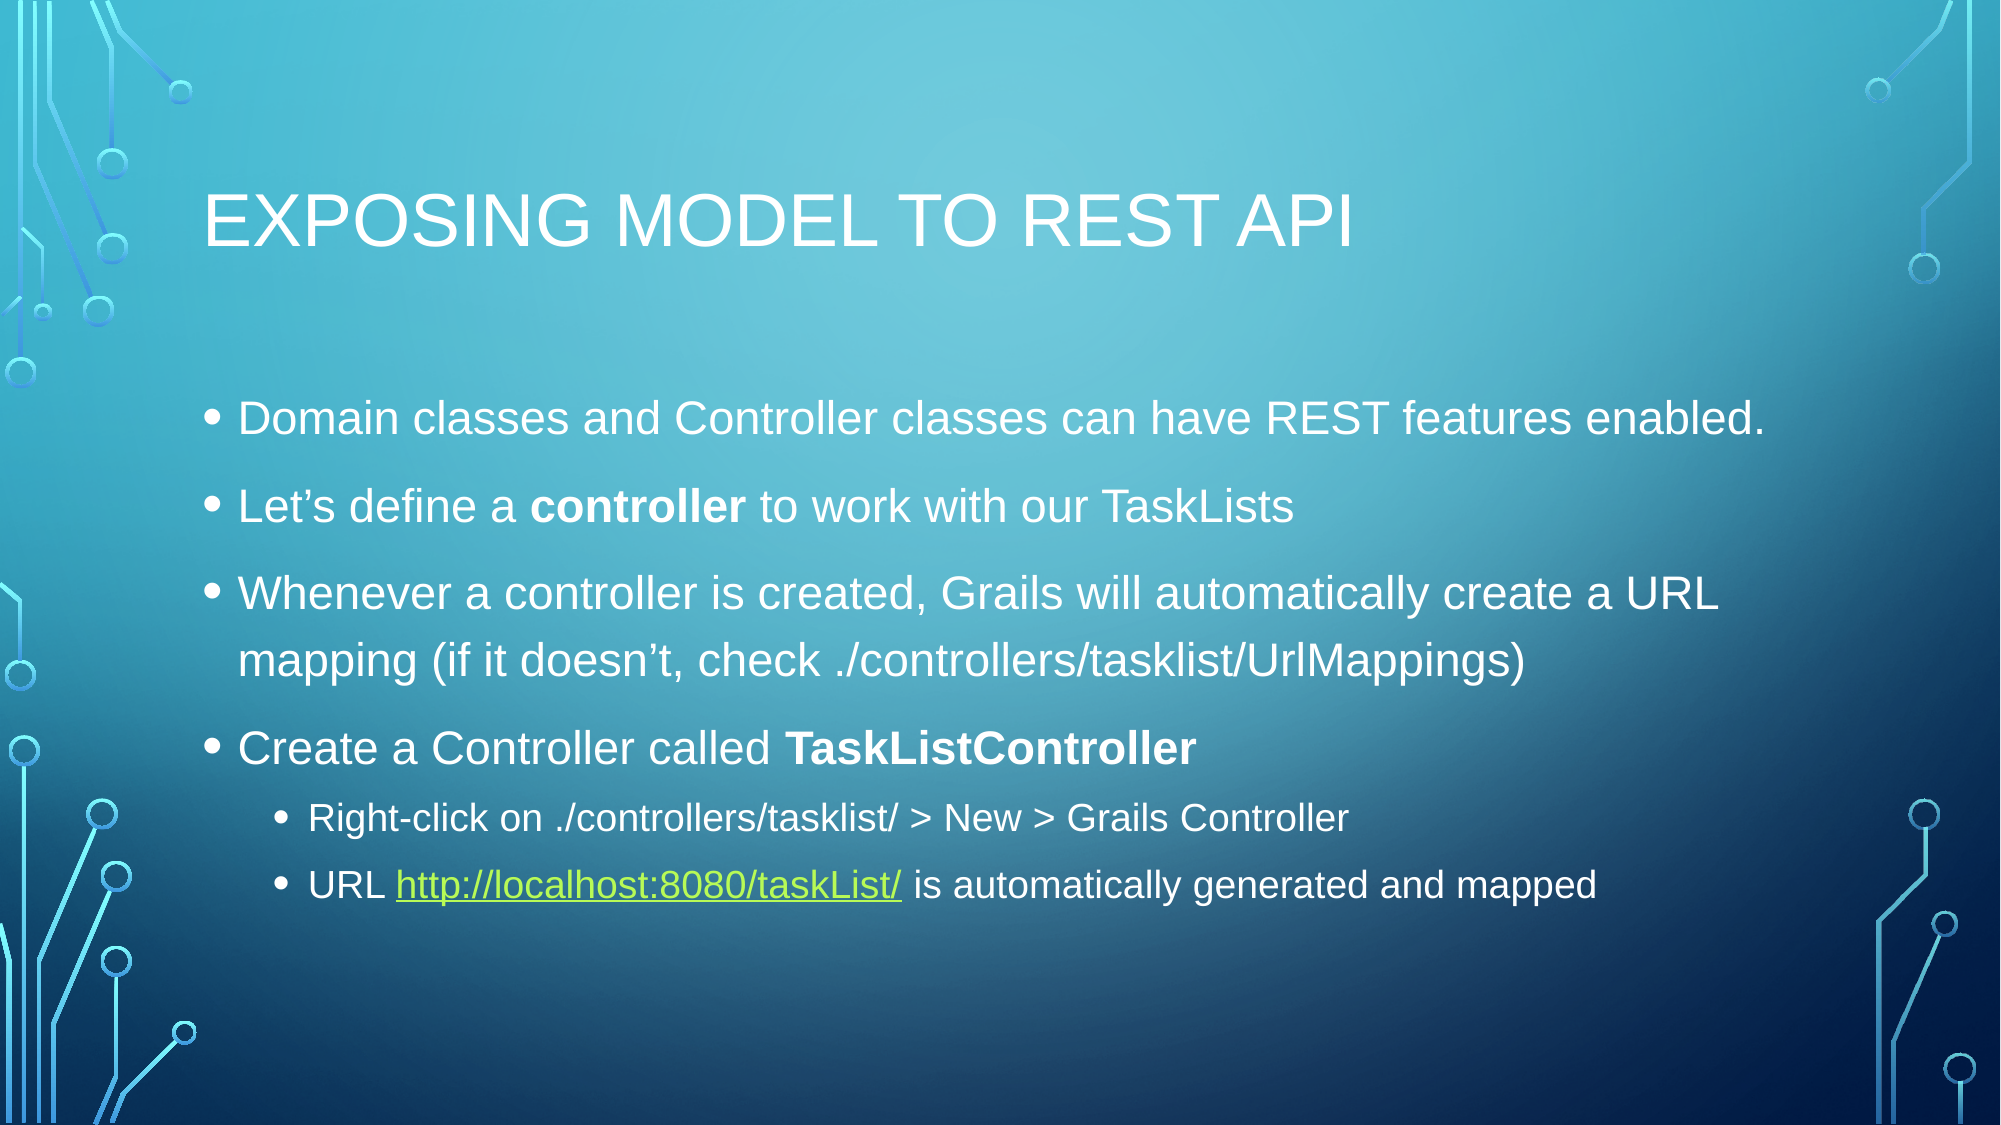

# Exposing Model to REST API
Domain classes and Controller classes can have REST features enabled.
Let’s define a controller to work with our TaskLists
Whenever a controller is created, Grails will automatically create a URL mapping (if it doesn’t, check ./controllers/tasklist/UrlMappings)
Create a Controller called TaskListController
Right-click on ./controllers/tasklist/ > New > Grails Controller
URL http://localhost:8080/taskList/ is automatically generated and mapped